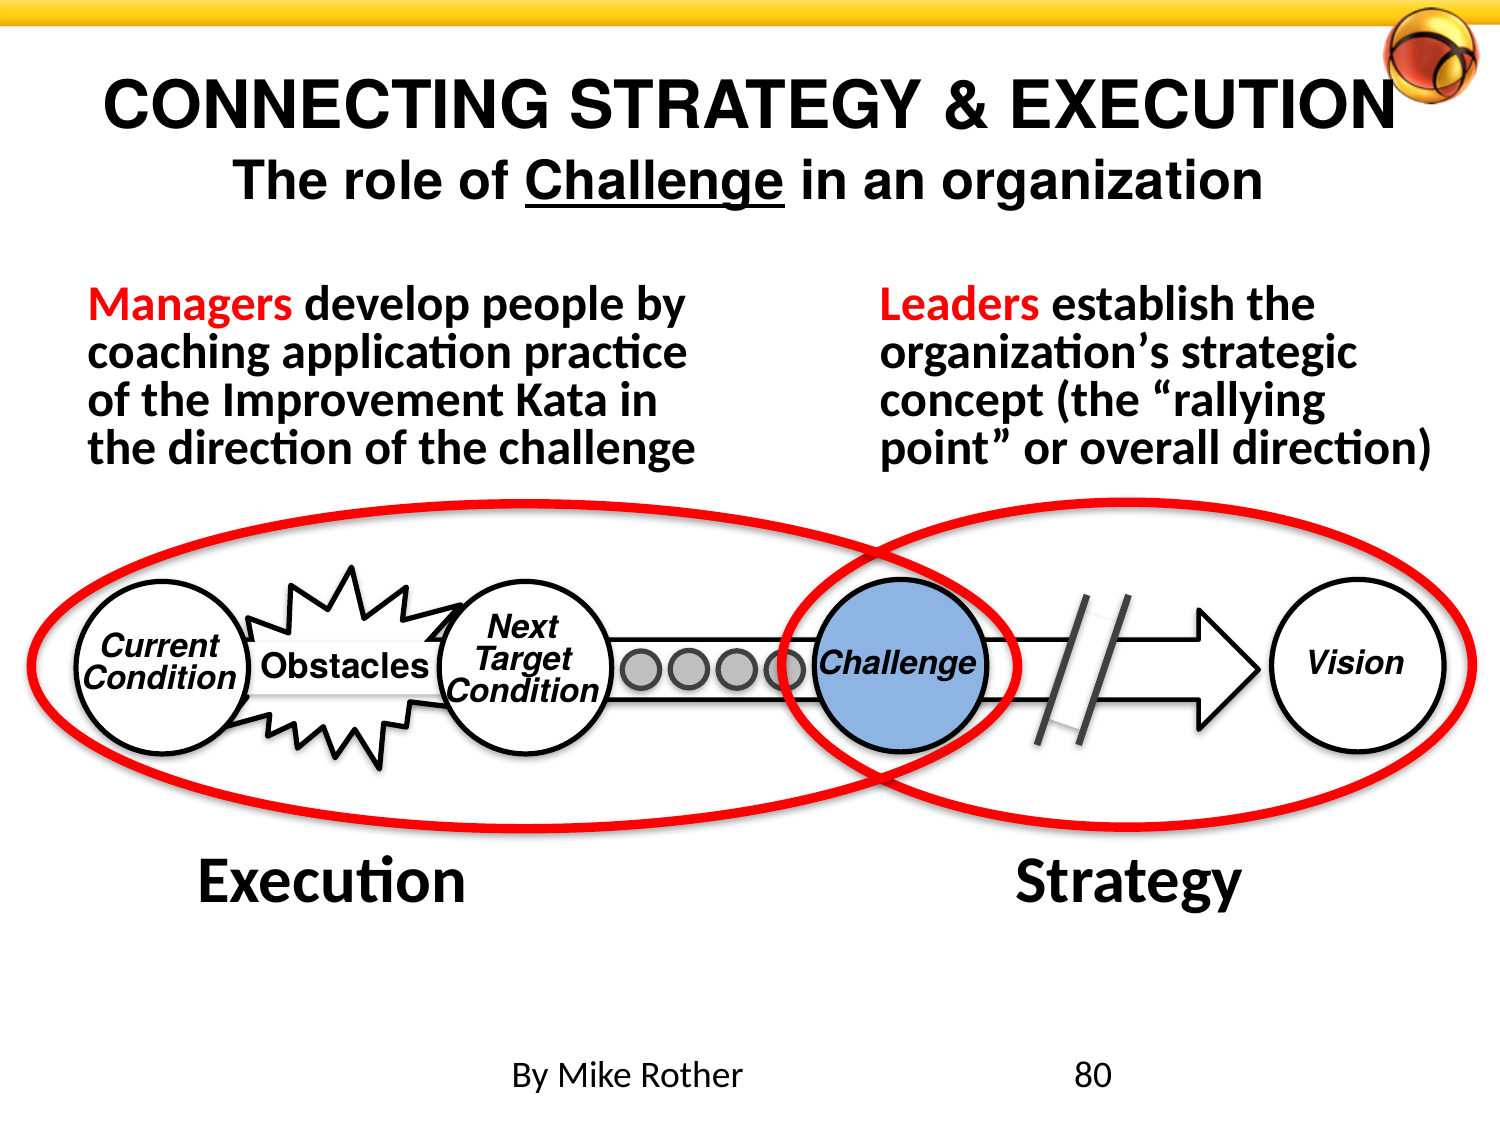

CONNECTING STRATEGY & EXECUTION
The role of Challenge in an organization
Managers develop people by coaching application practice of the Improvement Kata in the direction of the challenge
Leaders establish the organizationʼs strategic concept (the “rallying point” or overall direction)

Vision

Current
Condition

Next
Target
Condition

Obstacles
Challenge

Execution
Strategy
By Mike Rother
80